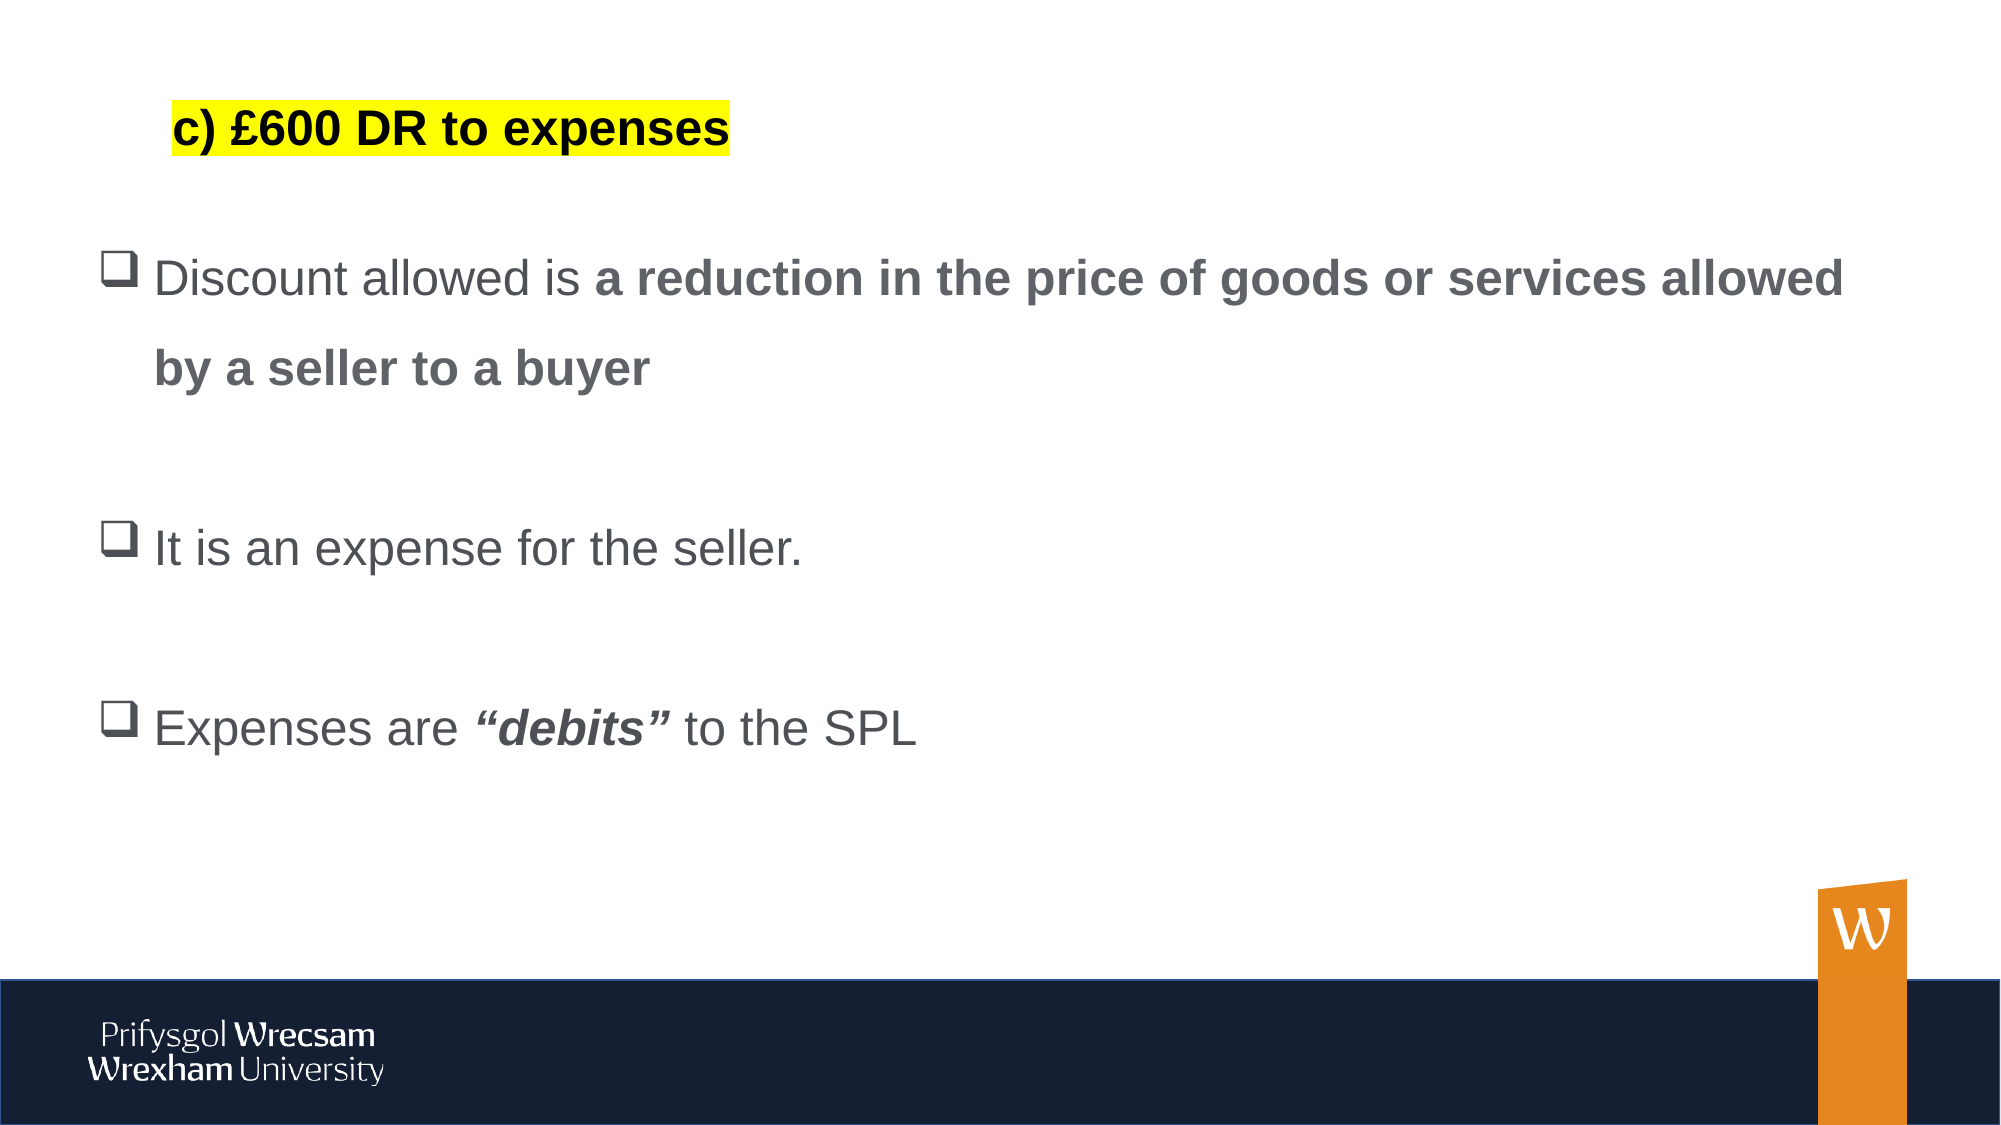

c) £600 DR to expenses

Discount allowed is a reduction in the price of goods or services allowed by a seller to a buyer

It is an expense for the seller.

Expenses are “debits” to the SPL